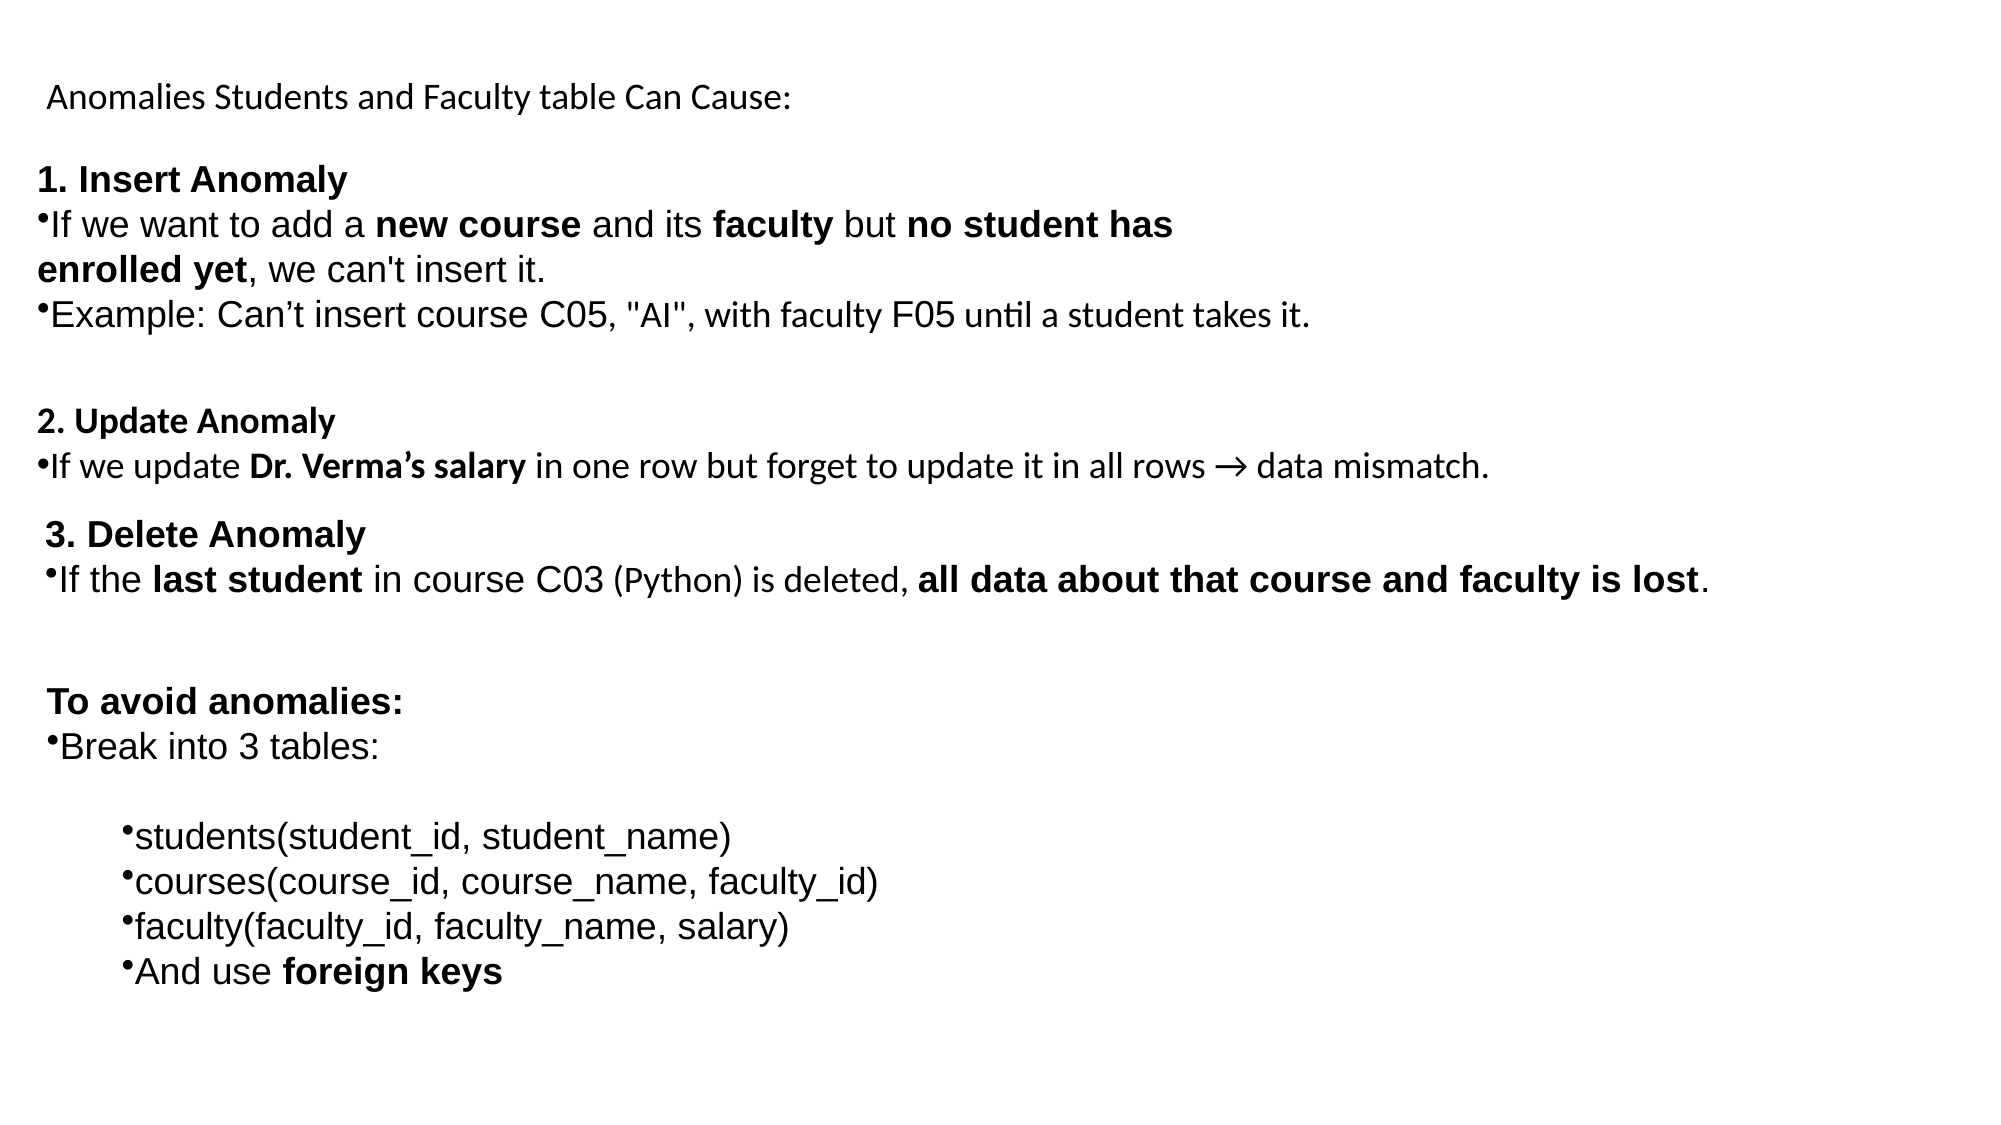

Anomalies Students and Faculty table Can Cause:
1. Insert Anomaly
If we want to add a new course and its faculty but no student has enrolled yet, we can't insert it.
Example: Can’t insert course C05, "AI", with faculty F05 until a student takes it.

2. Update Anomaly
If we update Dr. Verma’s salary in one row but forget to update it in all rows → data mismatch.
3. Delete Anomaly
If the last student in course C03 (Python) is deleted, all data about that course and faculty is lost.

To avoid anomalies:
Break into 3 tables:

students(student_id, student_name)
courses(course_id, course_name, faculty_id)
faculty(faculty_id, faculty_name, salary)
And use foreign keys